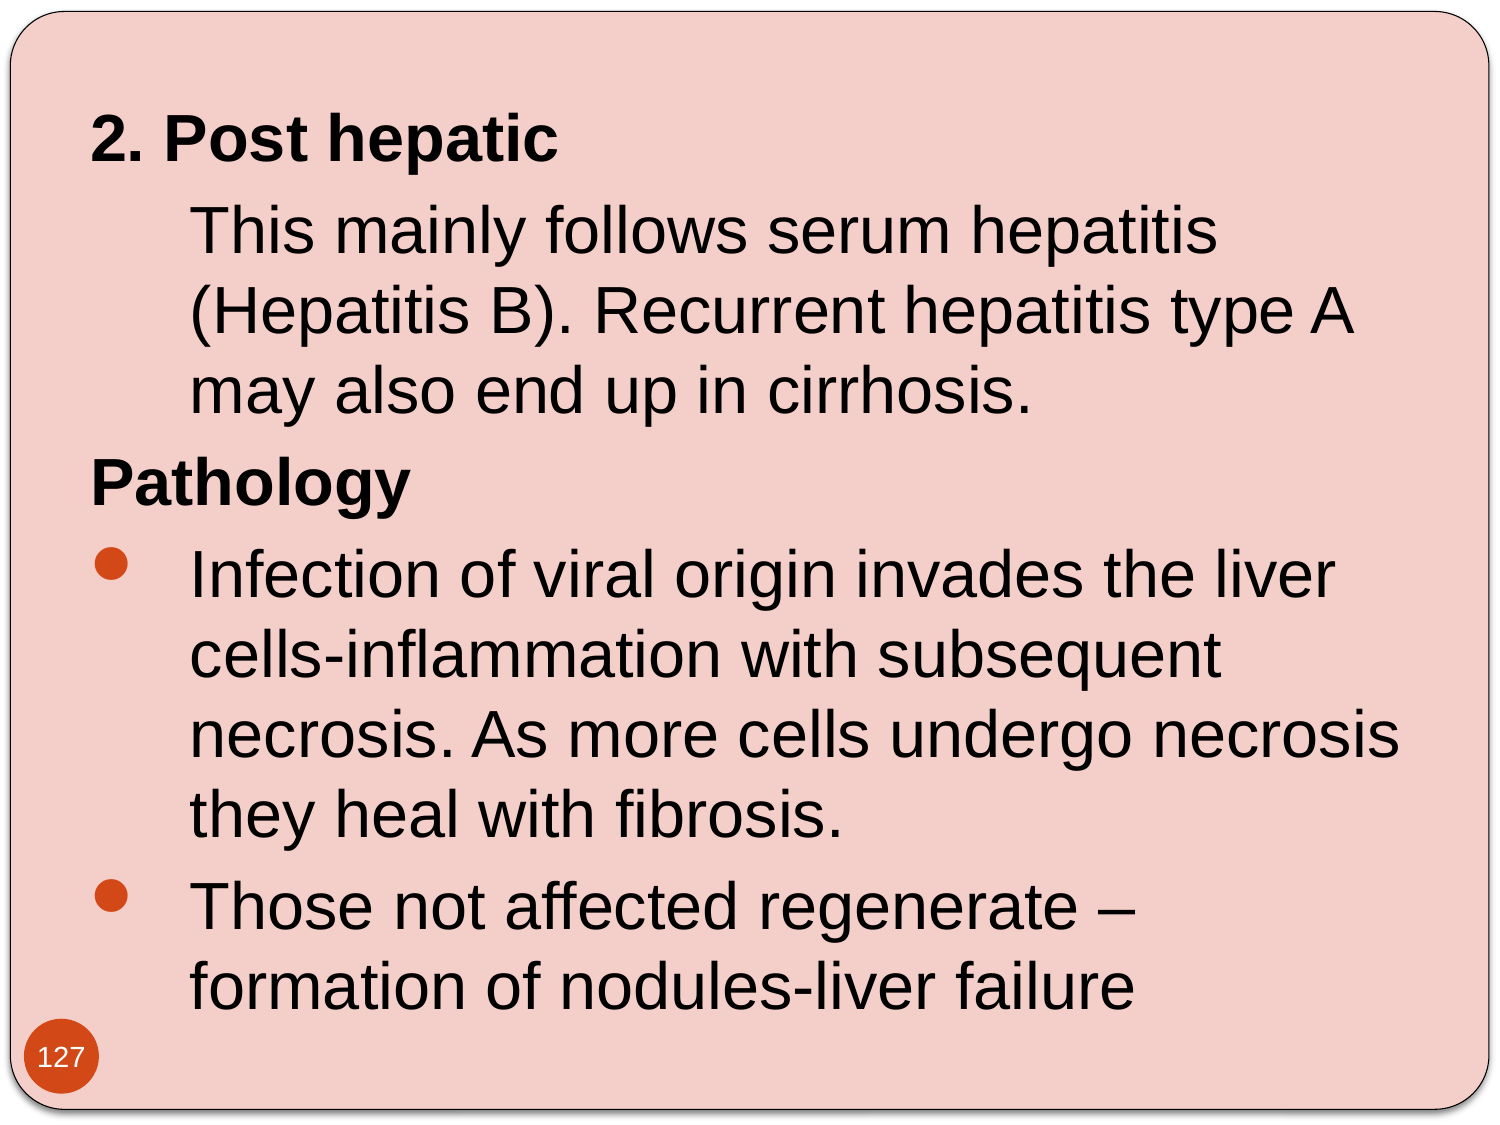

2. Post hepatic
	This mainly follows serum hepatitis (Hepatitis B). Recurrent hepatitis type A may also end up in cirrhosis.
Pathology
Infection of viral origin invades the liver cells-inflammation with subsequent necrosis. As more cells undergo necrosis they heal with fibrosis.
Those not affected regenerate –formation of nodules-liver failure
127